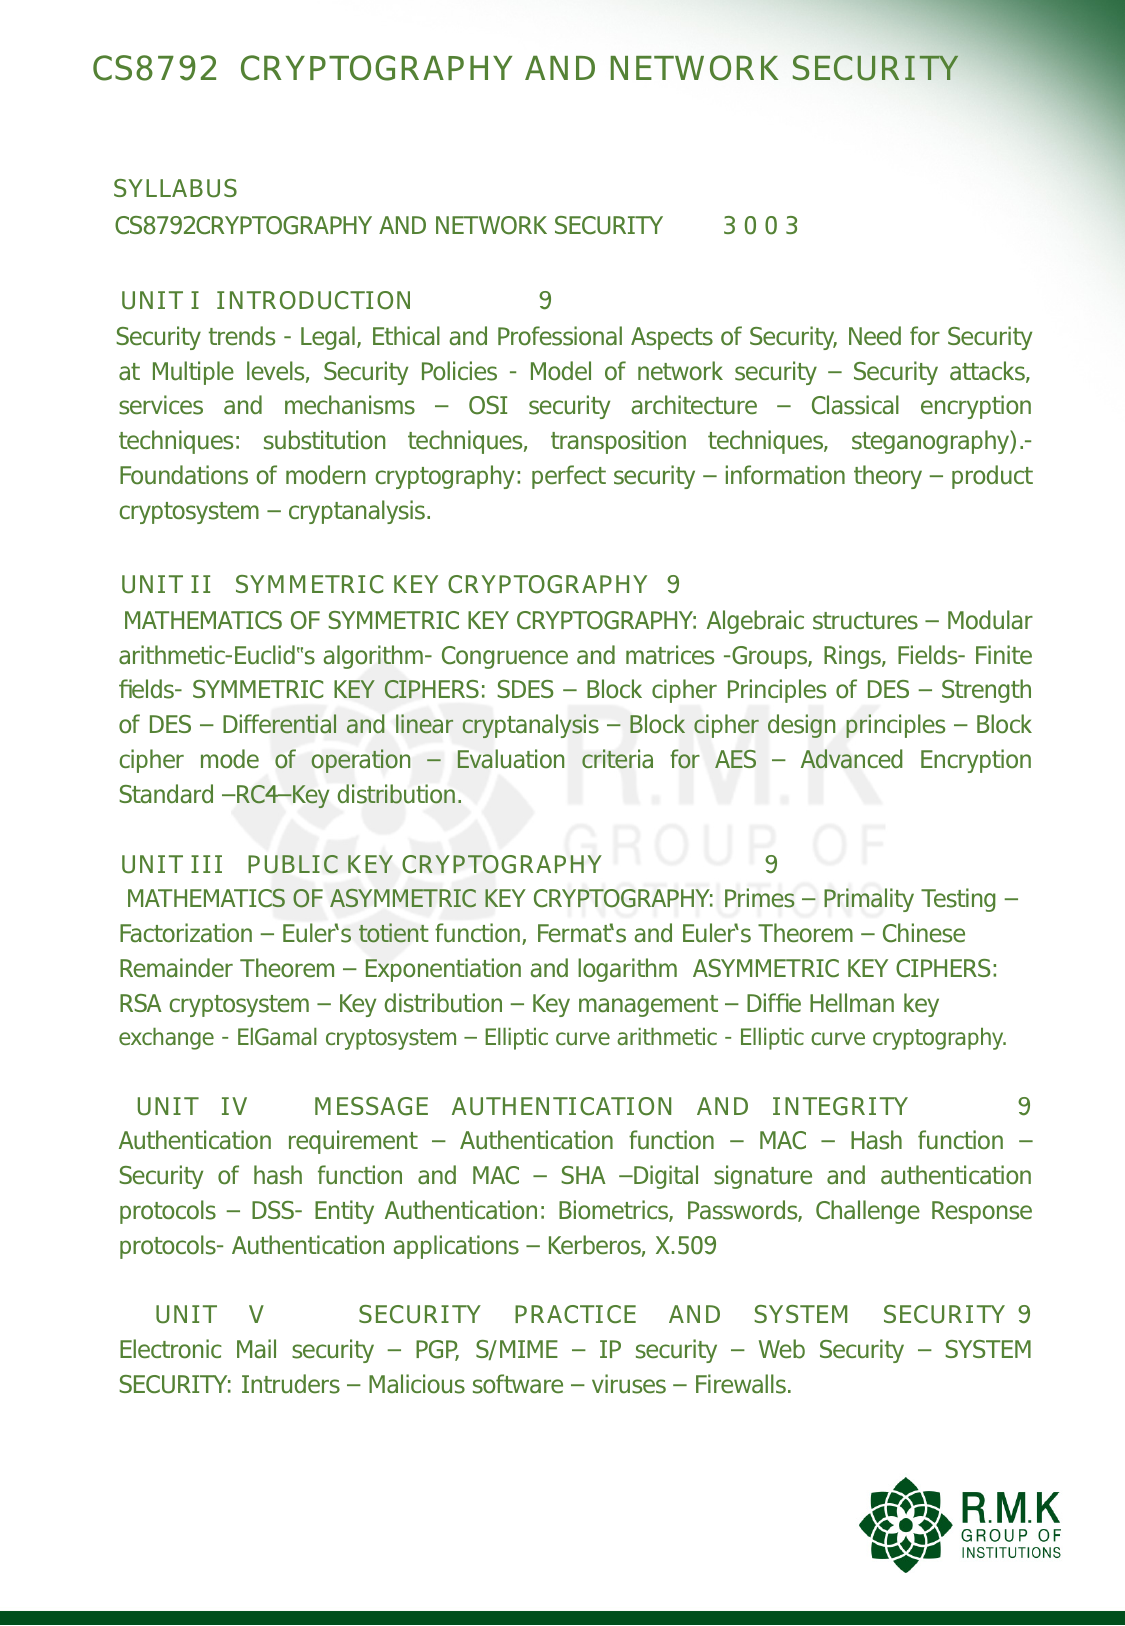

# CS8792  CRYPTOGRAPHY AND NETWORK SECURITY
   SYLLABUS
   CS8792CRYPTOGRAPHY AND NETWORK SECURITY        3 0 0 3

    UNIT I  INTRODUCTION 				             9
   Security trends - Legal, Ethical and Professional Aspects of Security, Need for Security at Multiple levels, Security Policies - Model of network security – Security attacks, services and mechanisms – OSI security architecture – Classical encryption techniques: substitution techniques, transposition techniques, steganography).- Foundations of modern cryptography: perfect security – information theory – product cryptosystem – cryptanalysis.

    UNIT II   SYMMETRIC KEY CRYPTOGRAPHY			9
    MATHEMATICS OF SYMMETRIC KEY CRYPTOGRAPHY: Algebraic structures – Modular arithmetic-Euclid‟s algorithm- Congruence and matrices -Groups, Rings, Fields- Finite fields- SYMMETRIC KEY CIPHERS: SDES – Block cipher Principles of DES – Strength of DES – Differential and linear cryptanalysis – Block cipher design principles – Block cipher mode of operation – Evaluation criteria for AES – Advanced Encryption Standard –RC4–Key distribution.

    UNIT III   PUBLIC KEY CRYPTOGRAPHY			              9
 MATHEMATICS OF ASYMMETRIC KEY CRYPTOGRAPHY: Primes – Primality Testing –Factorization – Euler‘s totient function, Fermat‘s and Euler‘s Theorem – Chinese Remainder Theorem – Exponentiation and logarithm  ASYMMETRIC KEY CIPHERS: RSA cryptosystem – Key distribution – Key management – Diffie Hellman key exchange - ElGamal cryptosystem – Elliptic curve arithmetic - Elliptic curve cryptography.
  UNIT IV   MESSAGE AUTHENTICATION AND INTEGRITY		9
Authentication requirement – Authentication function – MAC – Hash function – Security of hash function and MAC – SHA –Digital signature and authentication protocols – DSS- Entity Authentication: Biometrics, Passwords, Challenge Response protocols- Authentication applications – Kerberos, X.509

  UNIT V   SECURITY PRACTICE AND SYSTEM SECURITY		9
Electronic Mail security – PGP, S/MIME – IP security – Web Security – SYSTEM SECURITY: Intruders – Malicious software – viruses – Firewalls.